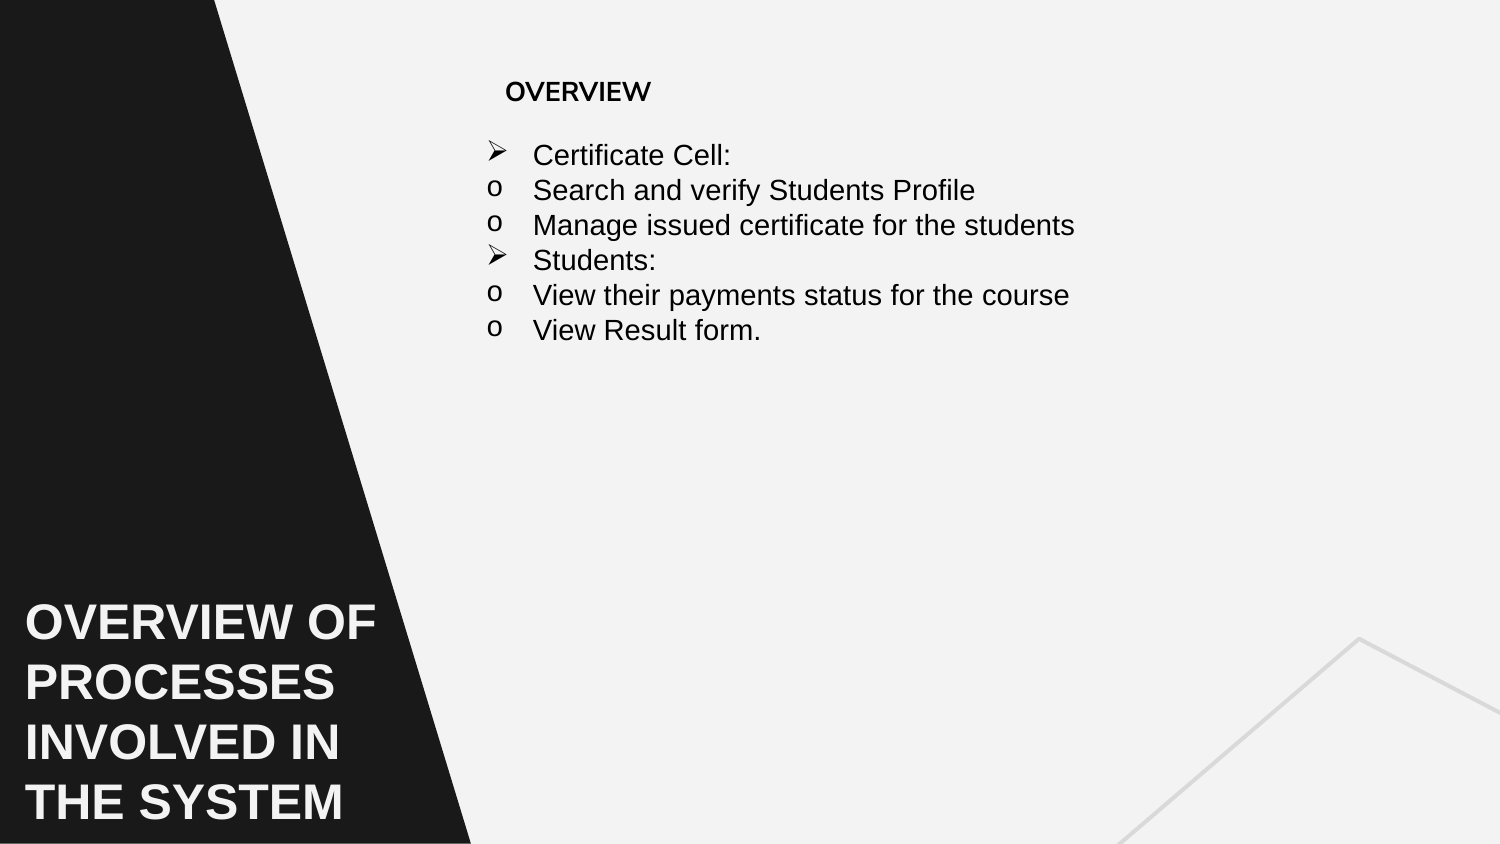

OVERVIEW
Certificate Cell:
Search and verify Students Profile
Manage issued certificate for the students
Students:
View their payments status for the course
View Result form.

OVERVIEW OF PROCESSES INVOLVED IN THE SYSTEM